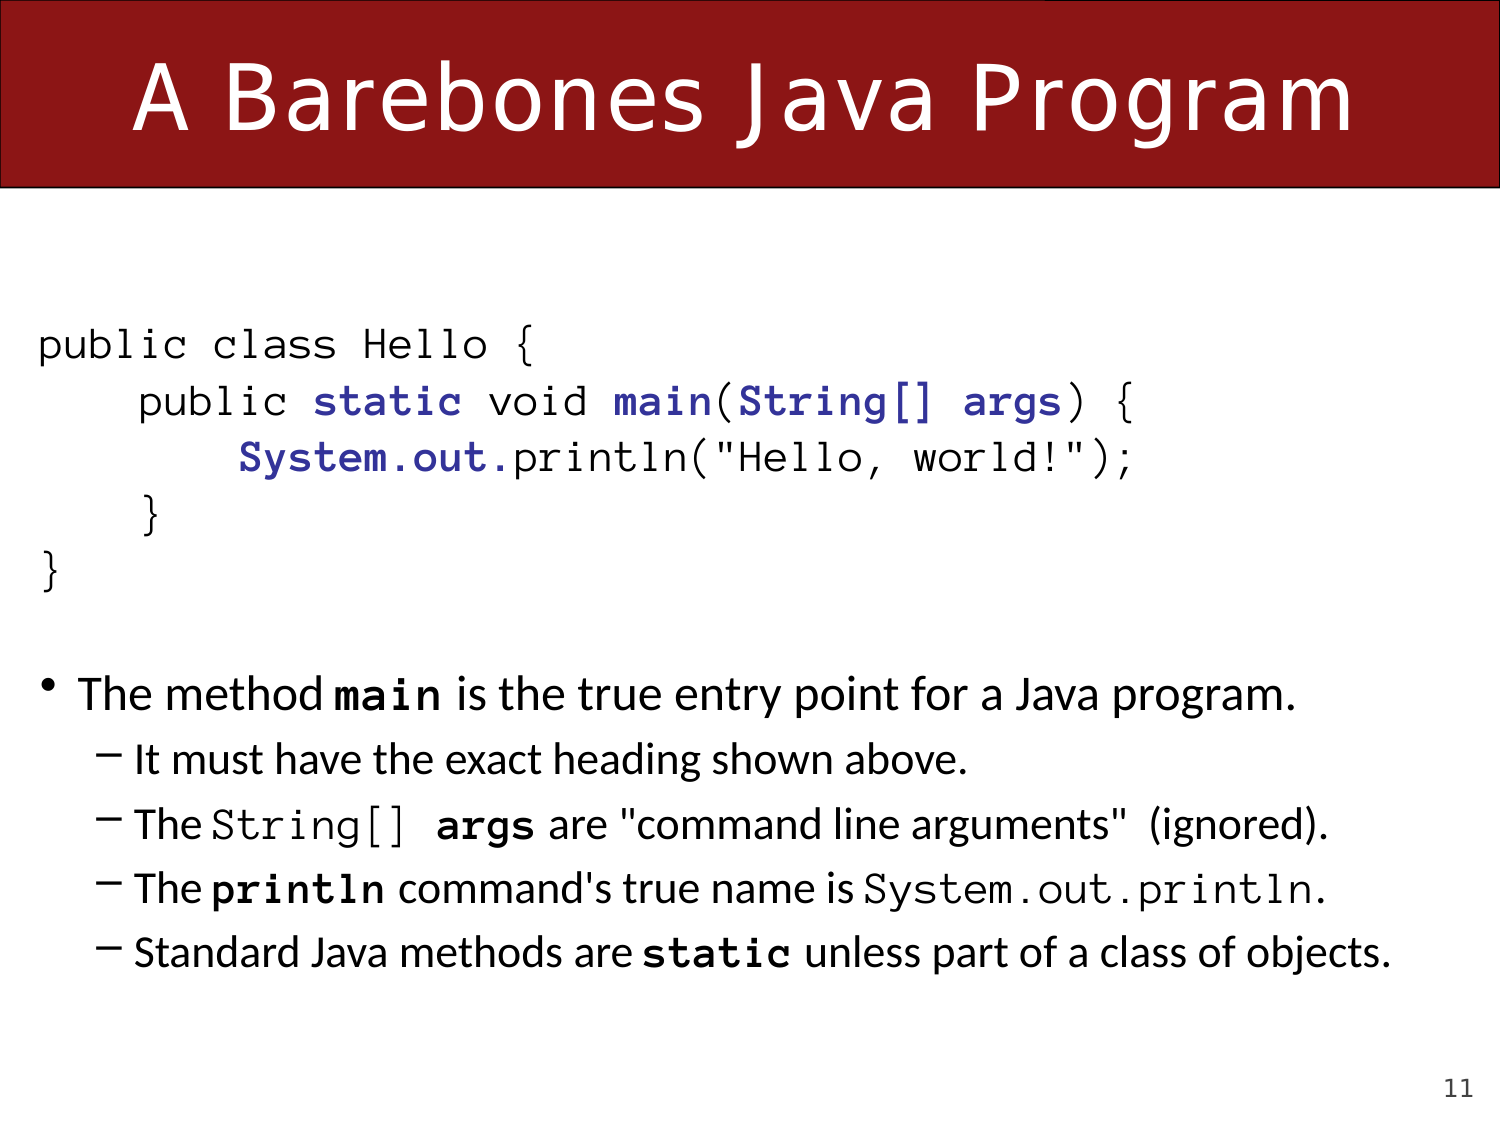

# A Barebones Java Program

public class Hello {
    public static void main(String[] args) {
        System.out.println("Hello, world!");
    }
}

The method main is the true entry point for a Java program.
It must have the exact heading shown above.
The String[] args are "command line arguments"  (ignored).
The println command's true name is System.out.println.
Standard Java methods are static unless part of a class of objects.